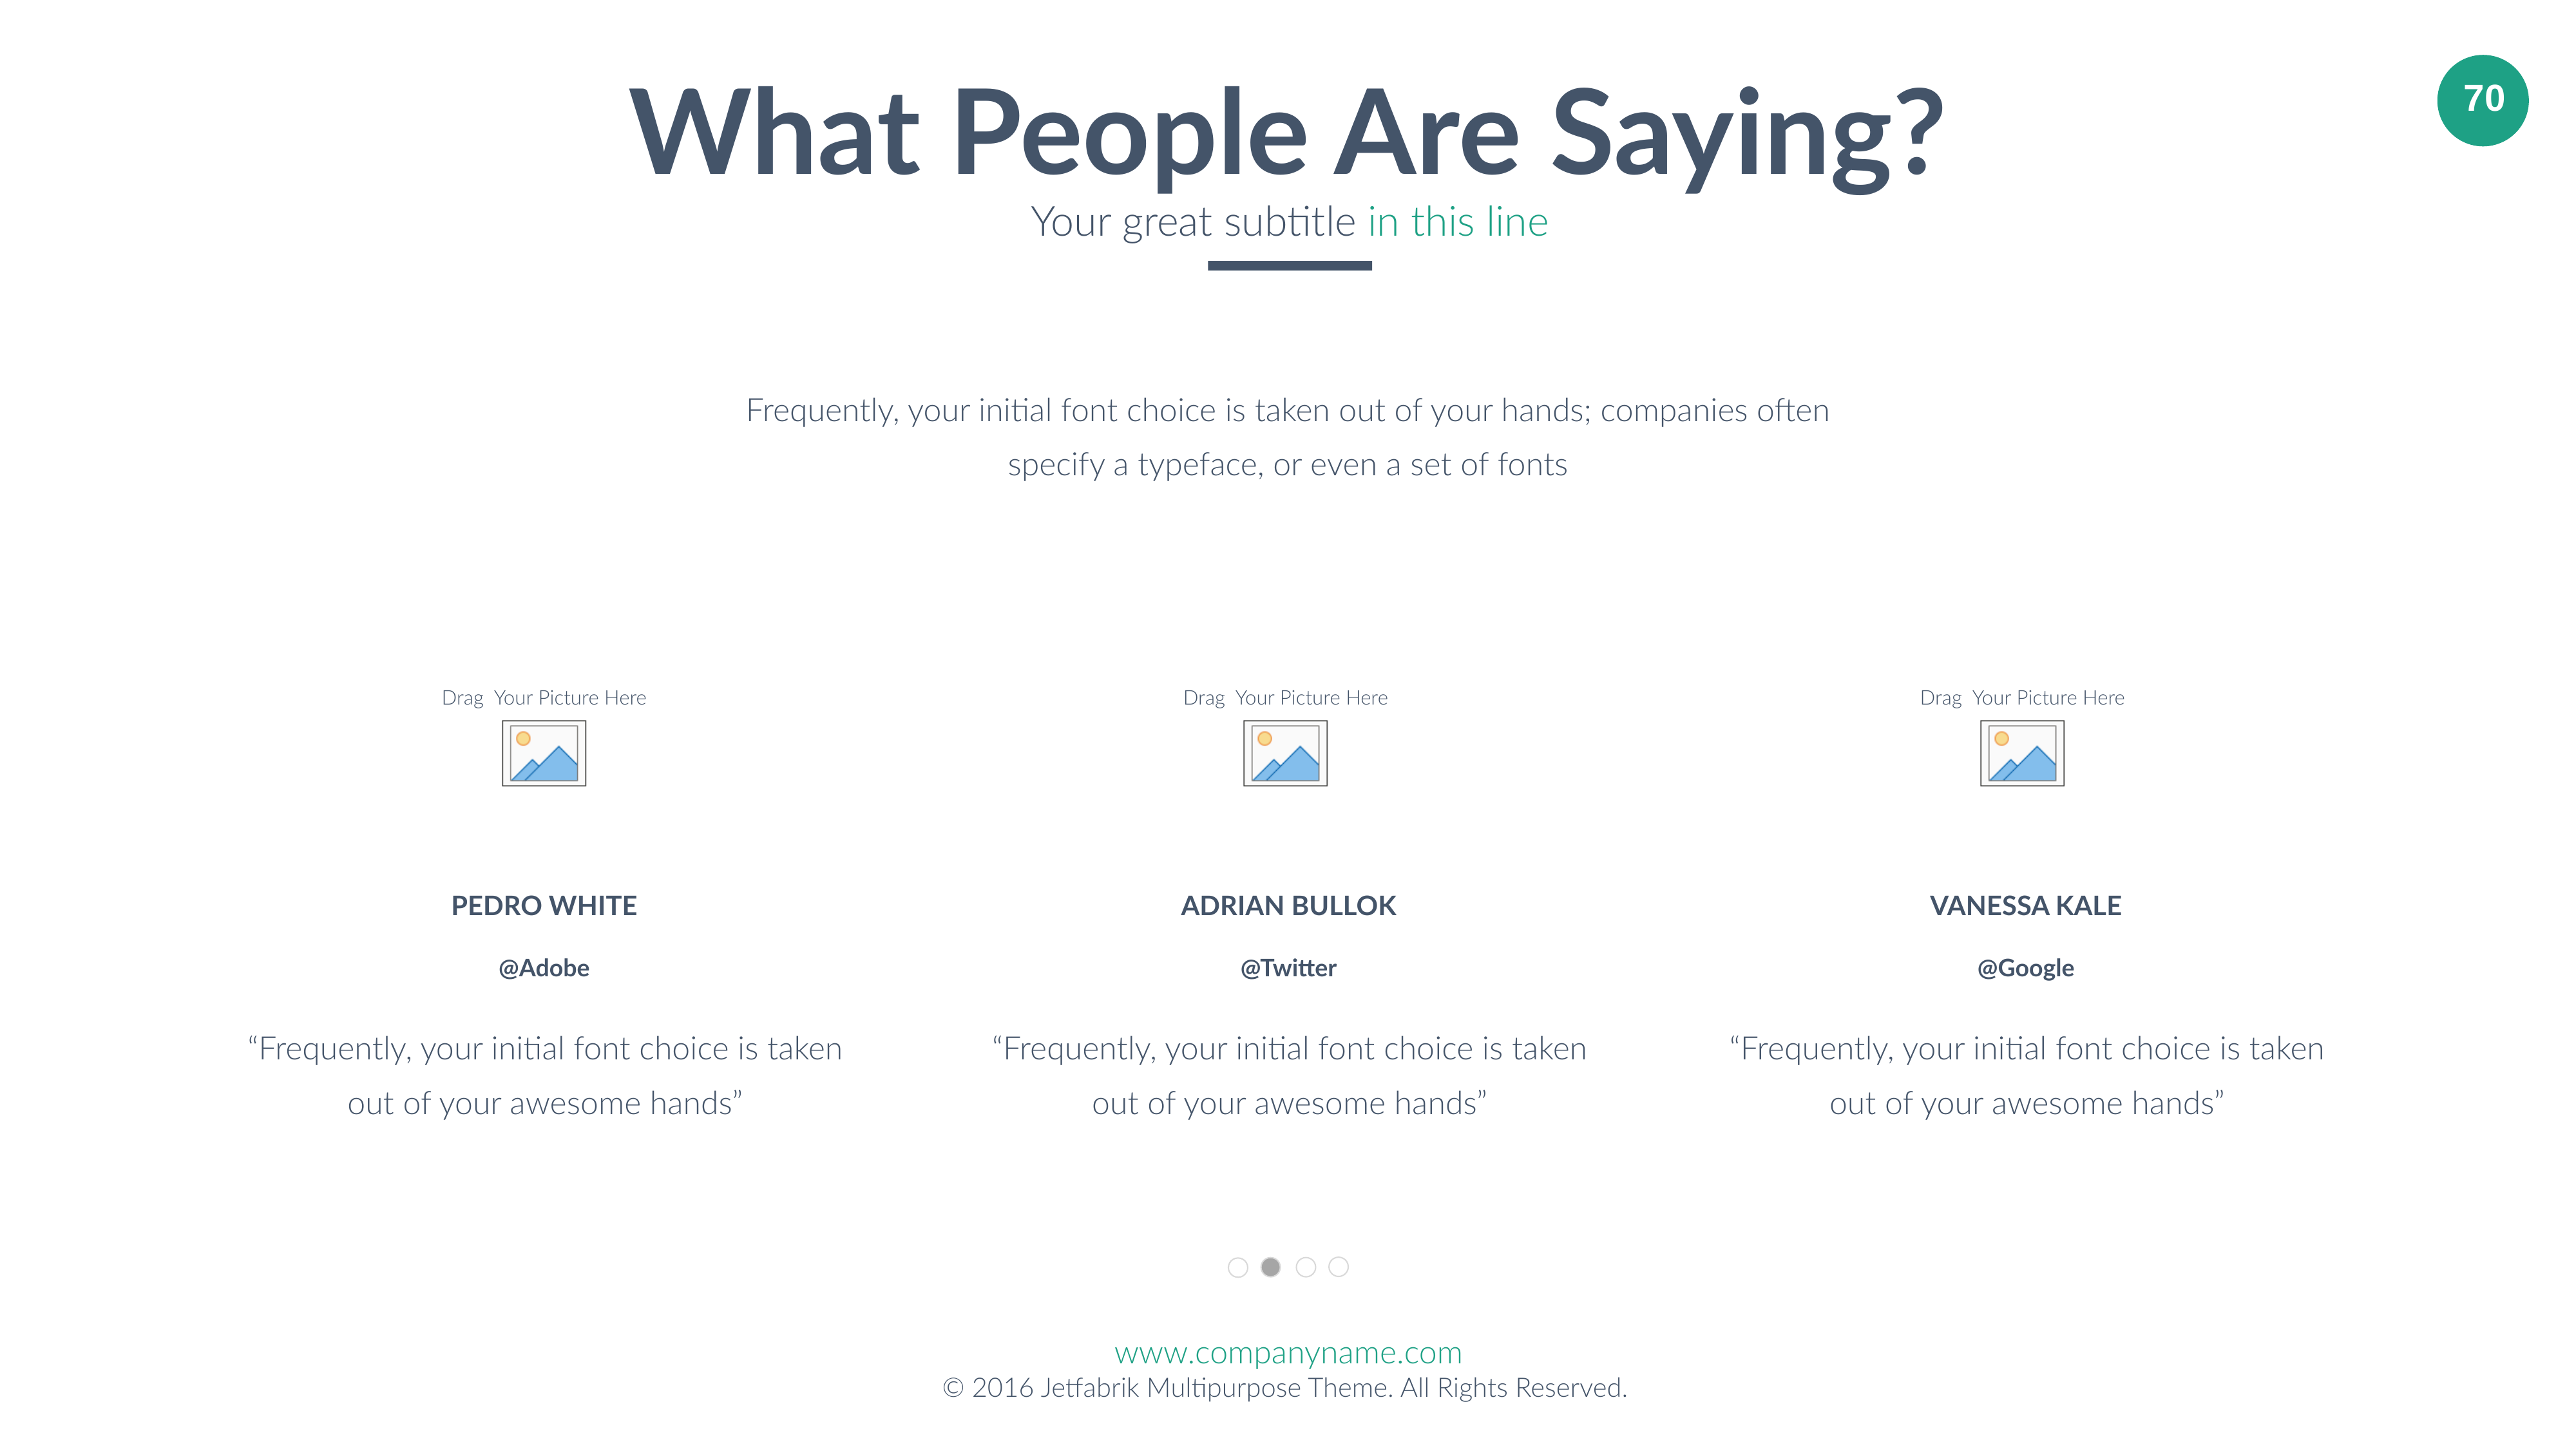

What People Are Saying?
Your great subtitle in this line

Frequently, your initial font choice is taken out of your hands; companies often specify a typeface, or even a set of fonts

PEDRO WHITE
ADRIAN BULLOK
VANESSA KALE
@Adobe
@Twitter
@Google
“Frequently, your initial font choice is taken out of your awesome hands”
“Frequently, your initial font choice is taken out of your awesome hands”
“Frequently, your initial font choice is taken out of your awesome hands”